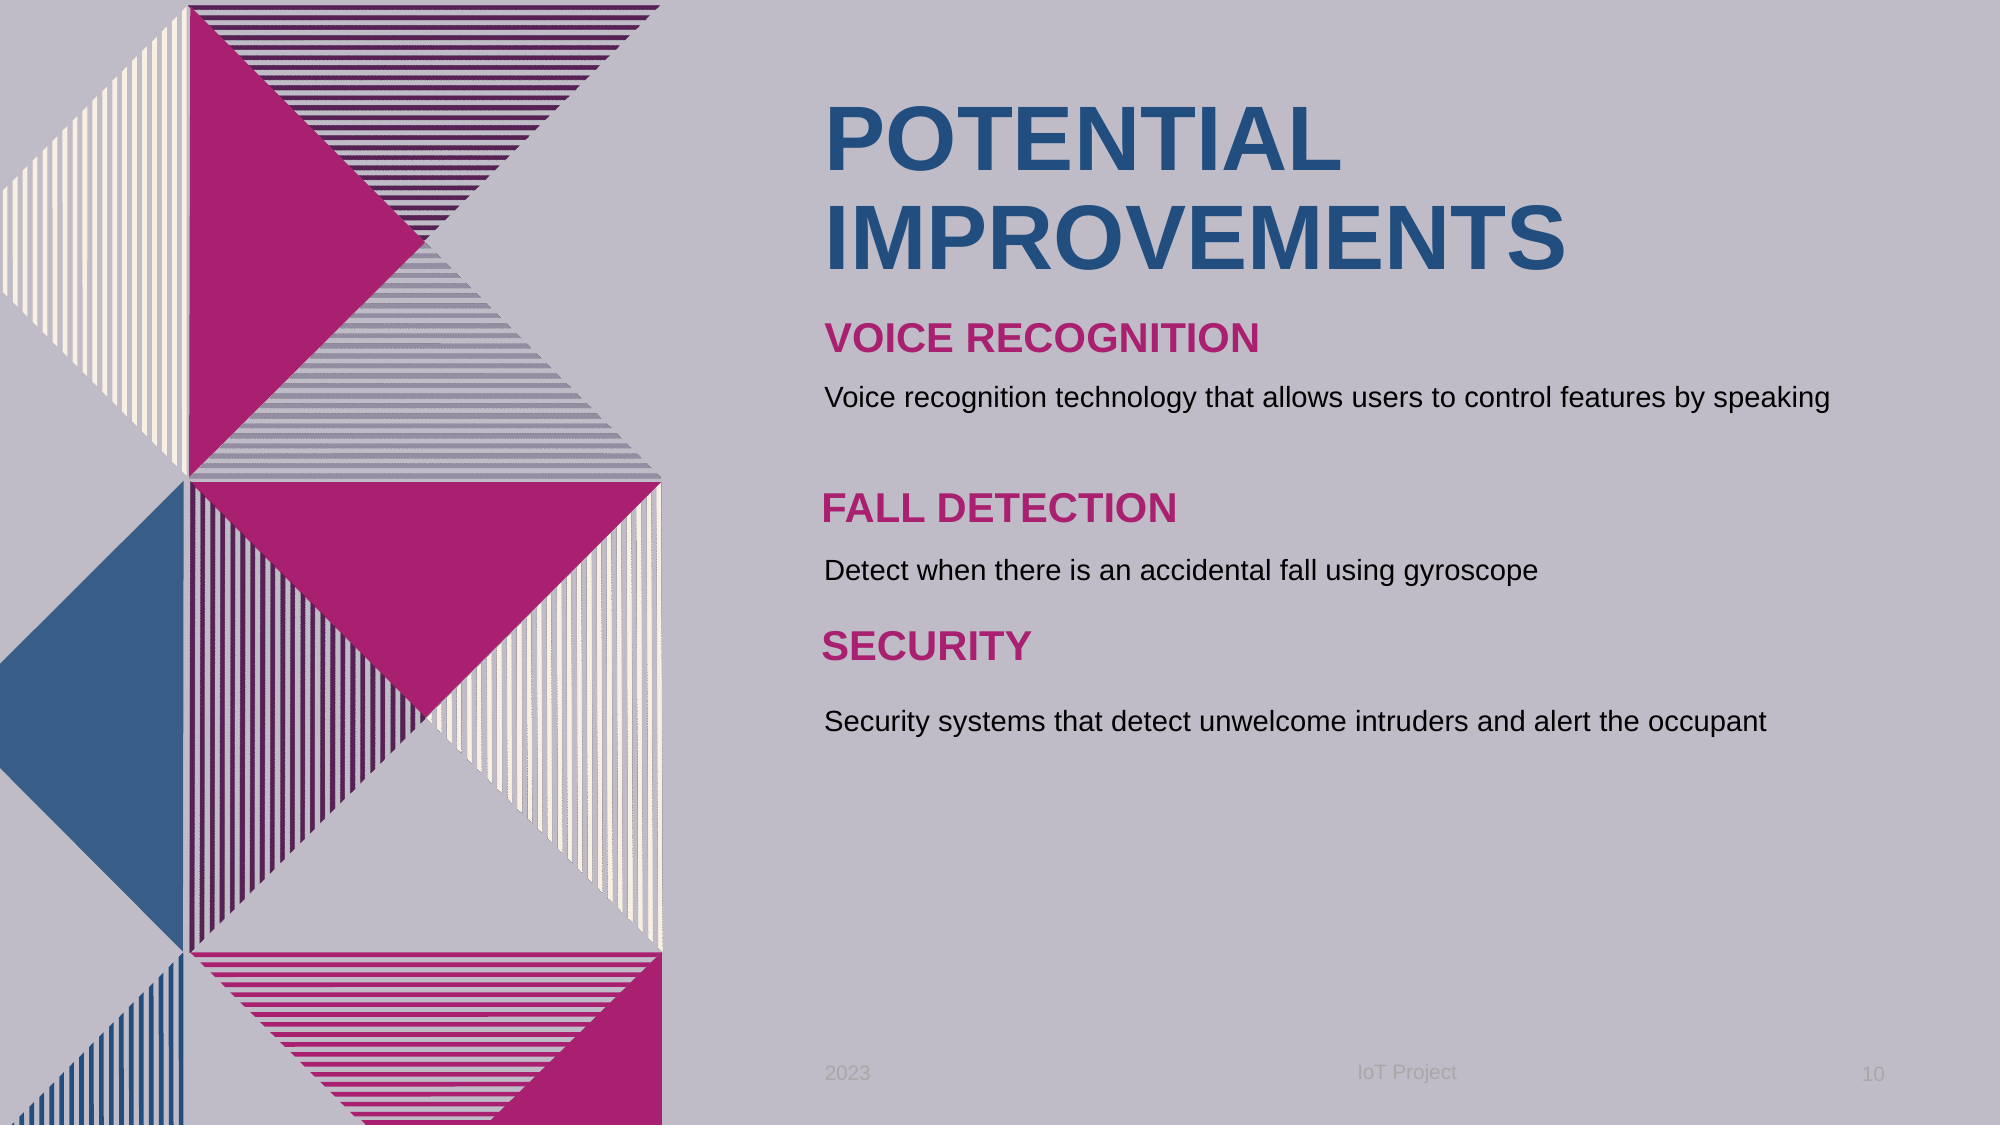

# Potential improvements
VOICE RECOGNITION
Voice recognition technology that allows users to control features by speaking
FALL DETECTION
Detect when there is an accidental fall using gyroscope
Security
Security systems that detect unwelcome intruders and alert the occupant
IoT Project
2023
10